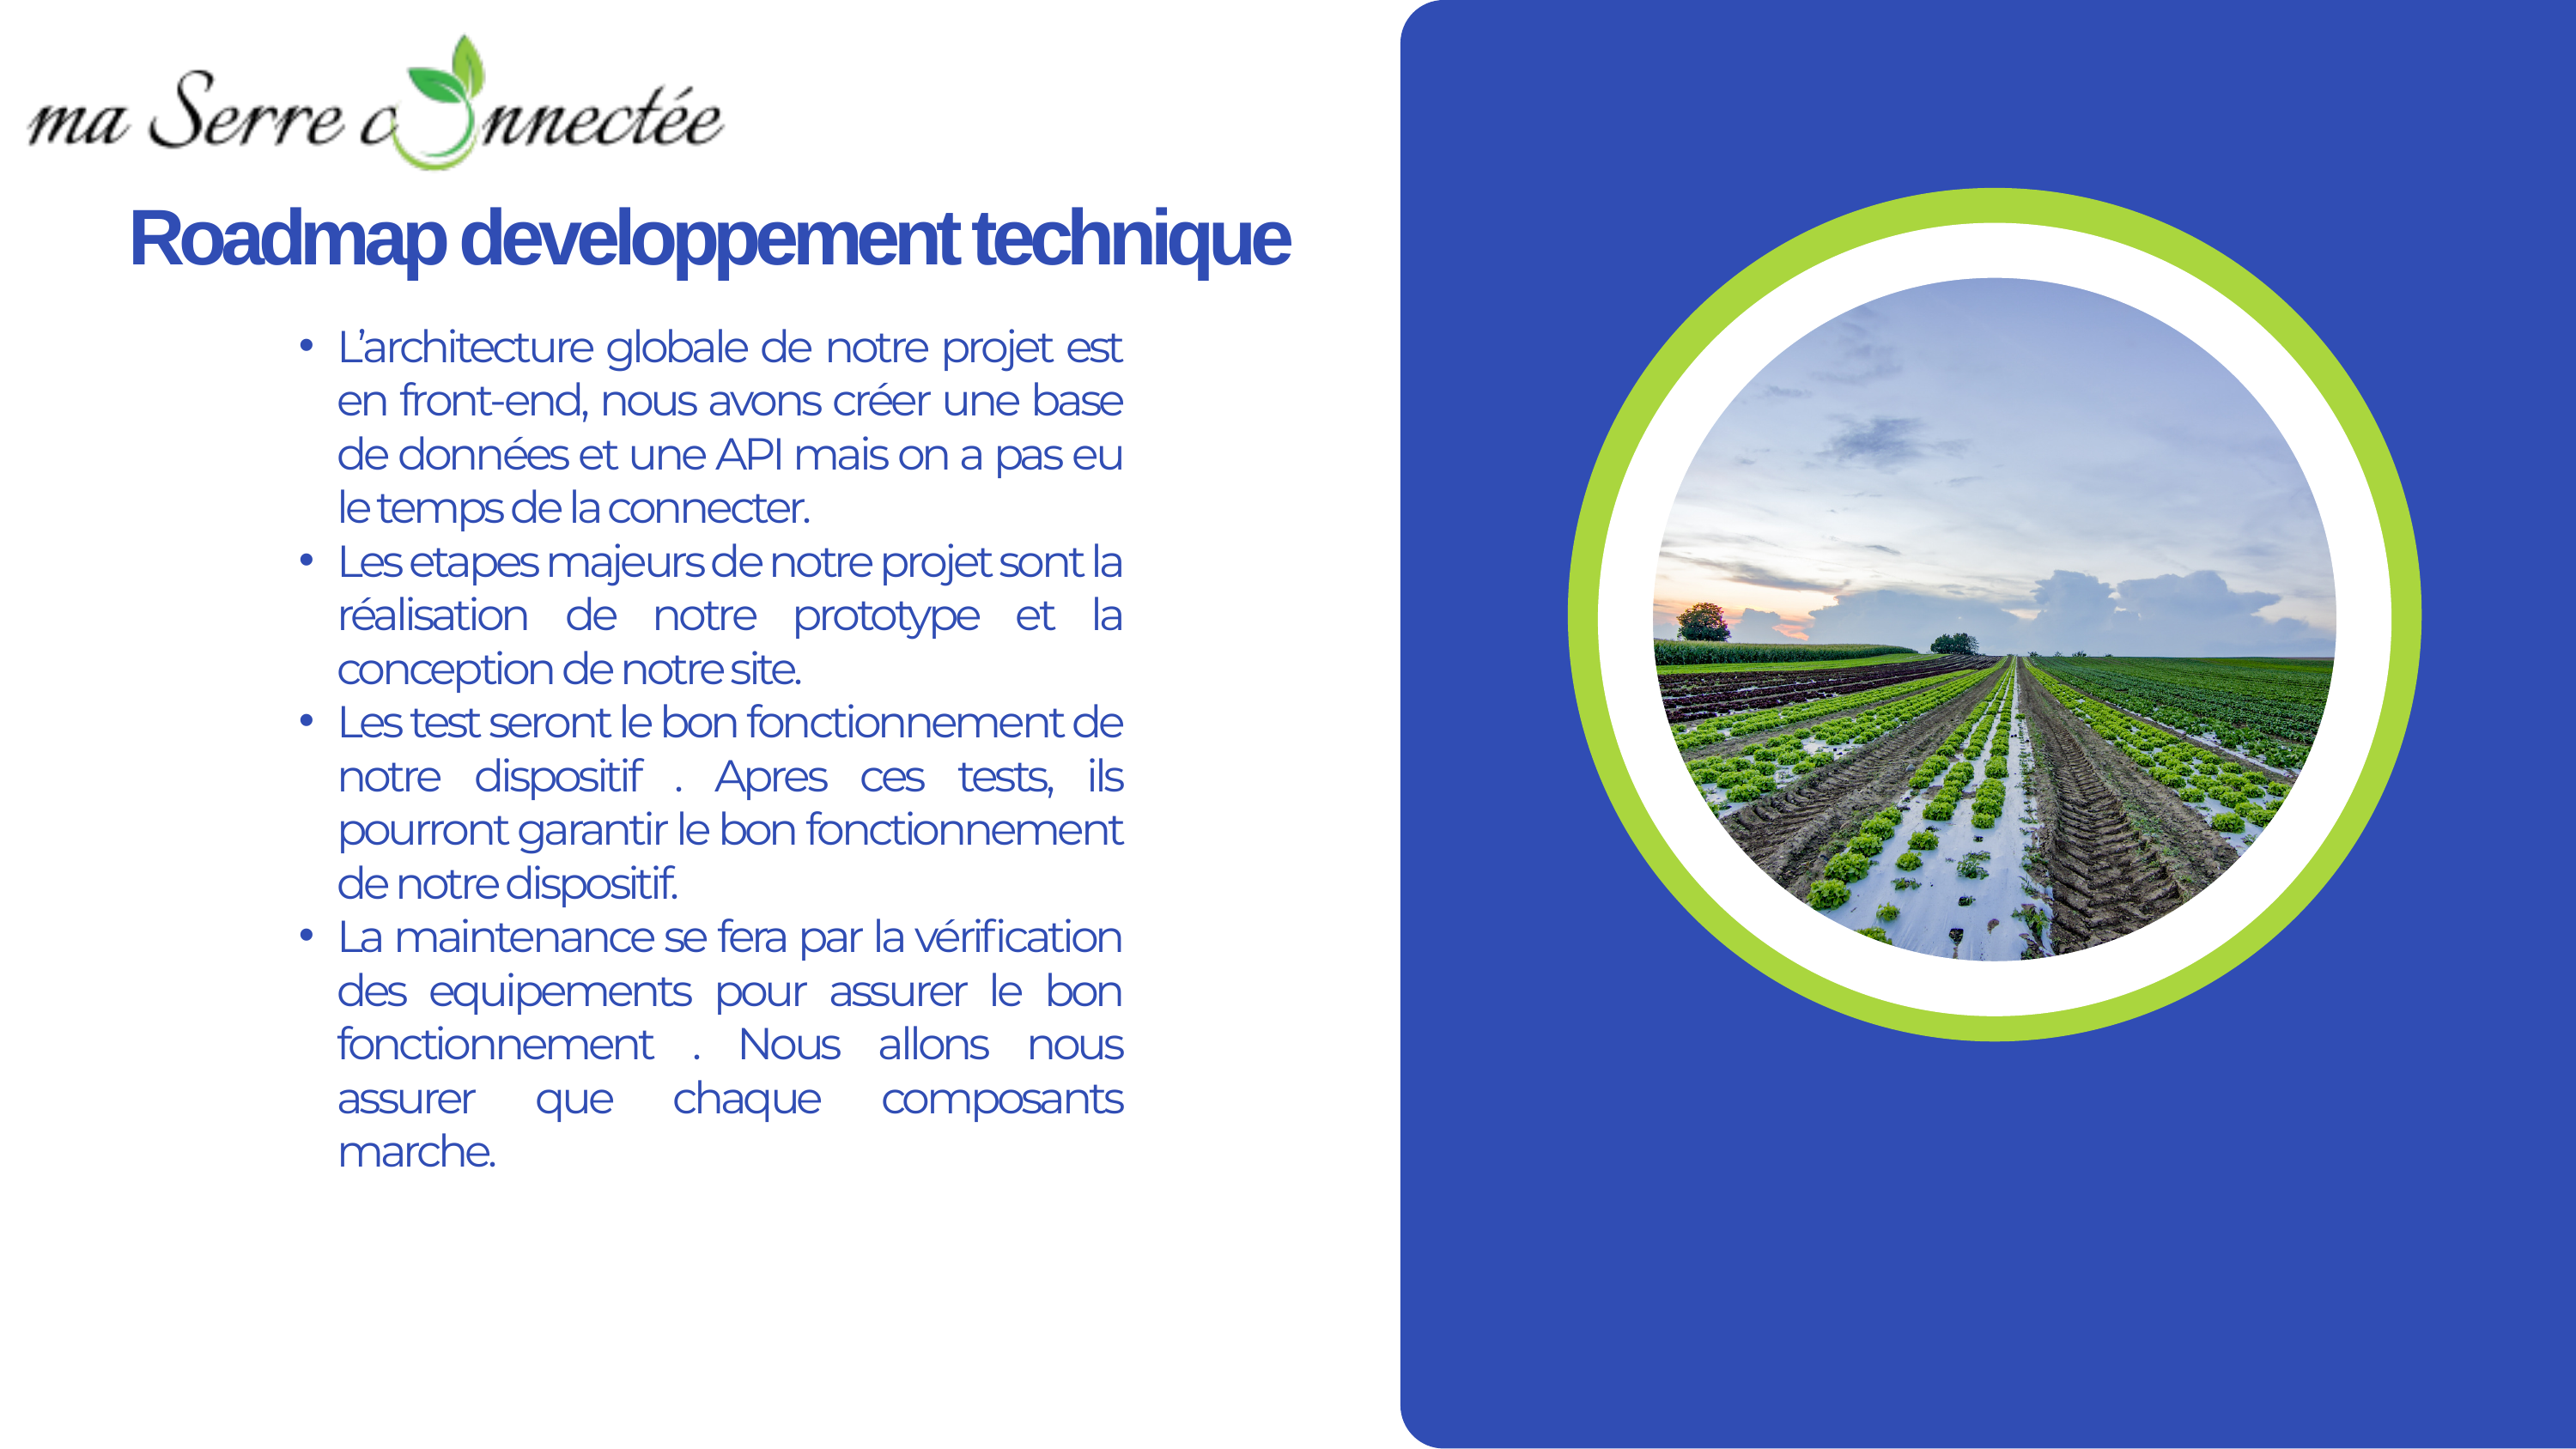

Roadmap developpement technique

L’architecture globale de notre projet est en front-end, nous avons créer une base de données et une API mais on a pas eu le temps de la connecter.
Les etapes majeurs de notre projet sont la réalisation de notre prototype et la conception de notre site.
Les test seront le bon fonctionnement de notre dispositif . Apres ces tests, ils pourront garantir le bon fonctionnement de notre dispositif.
La maintenance se fera par la vérification des equipements pour assurer le bon fonctionnement . Nous allons nous assurer que chaque composants marche.